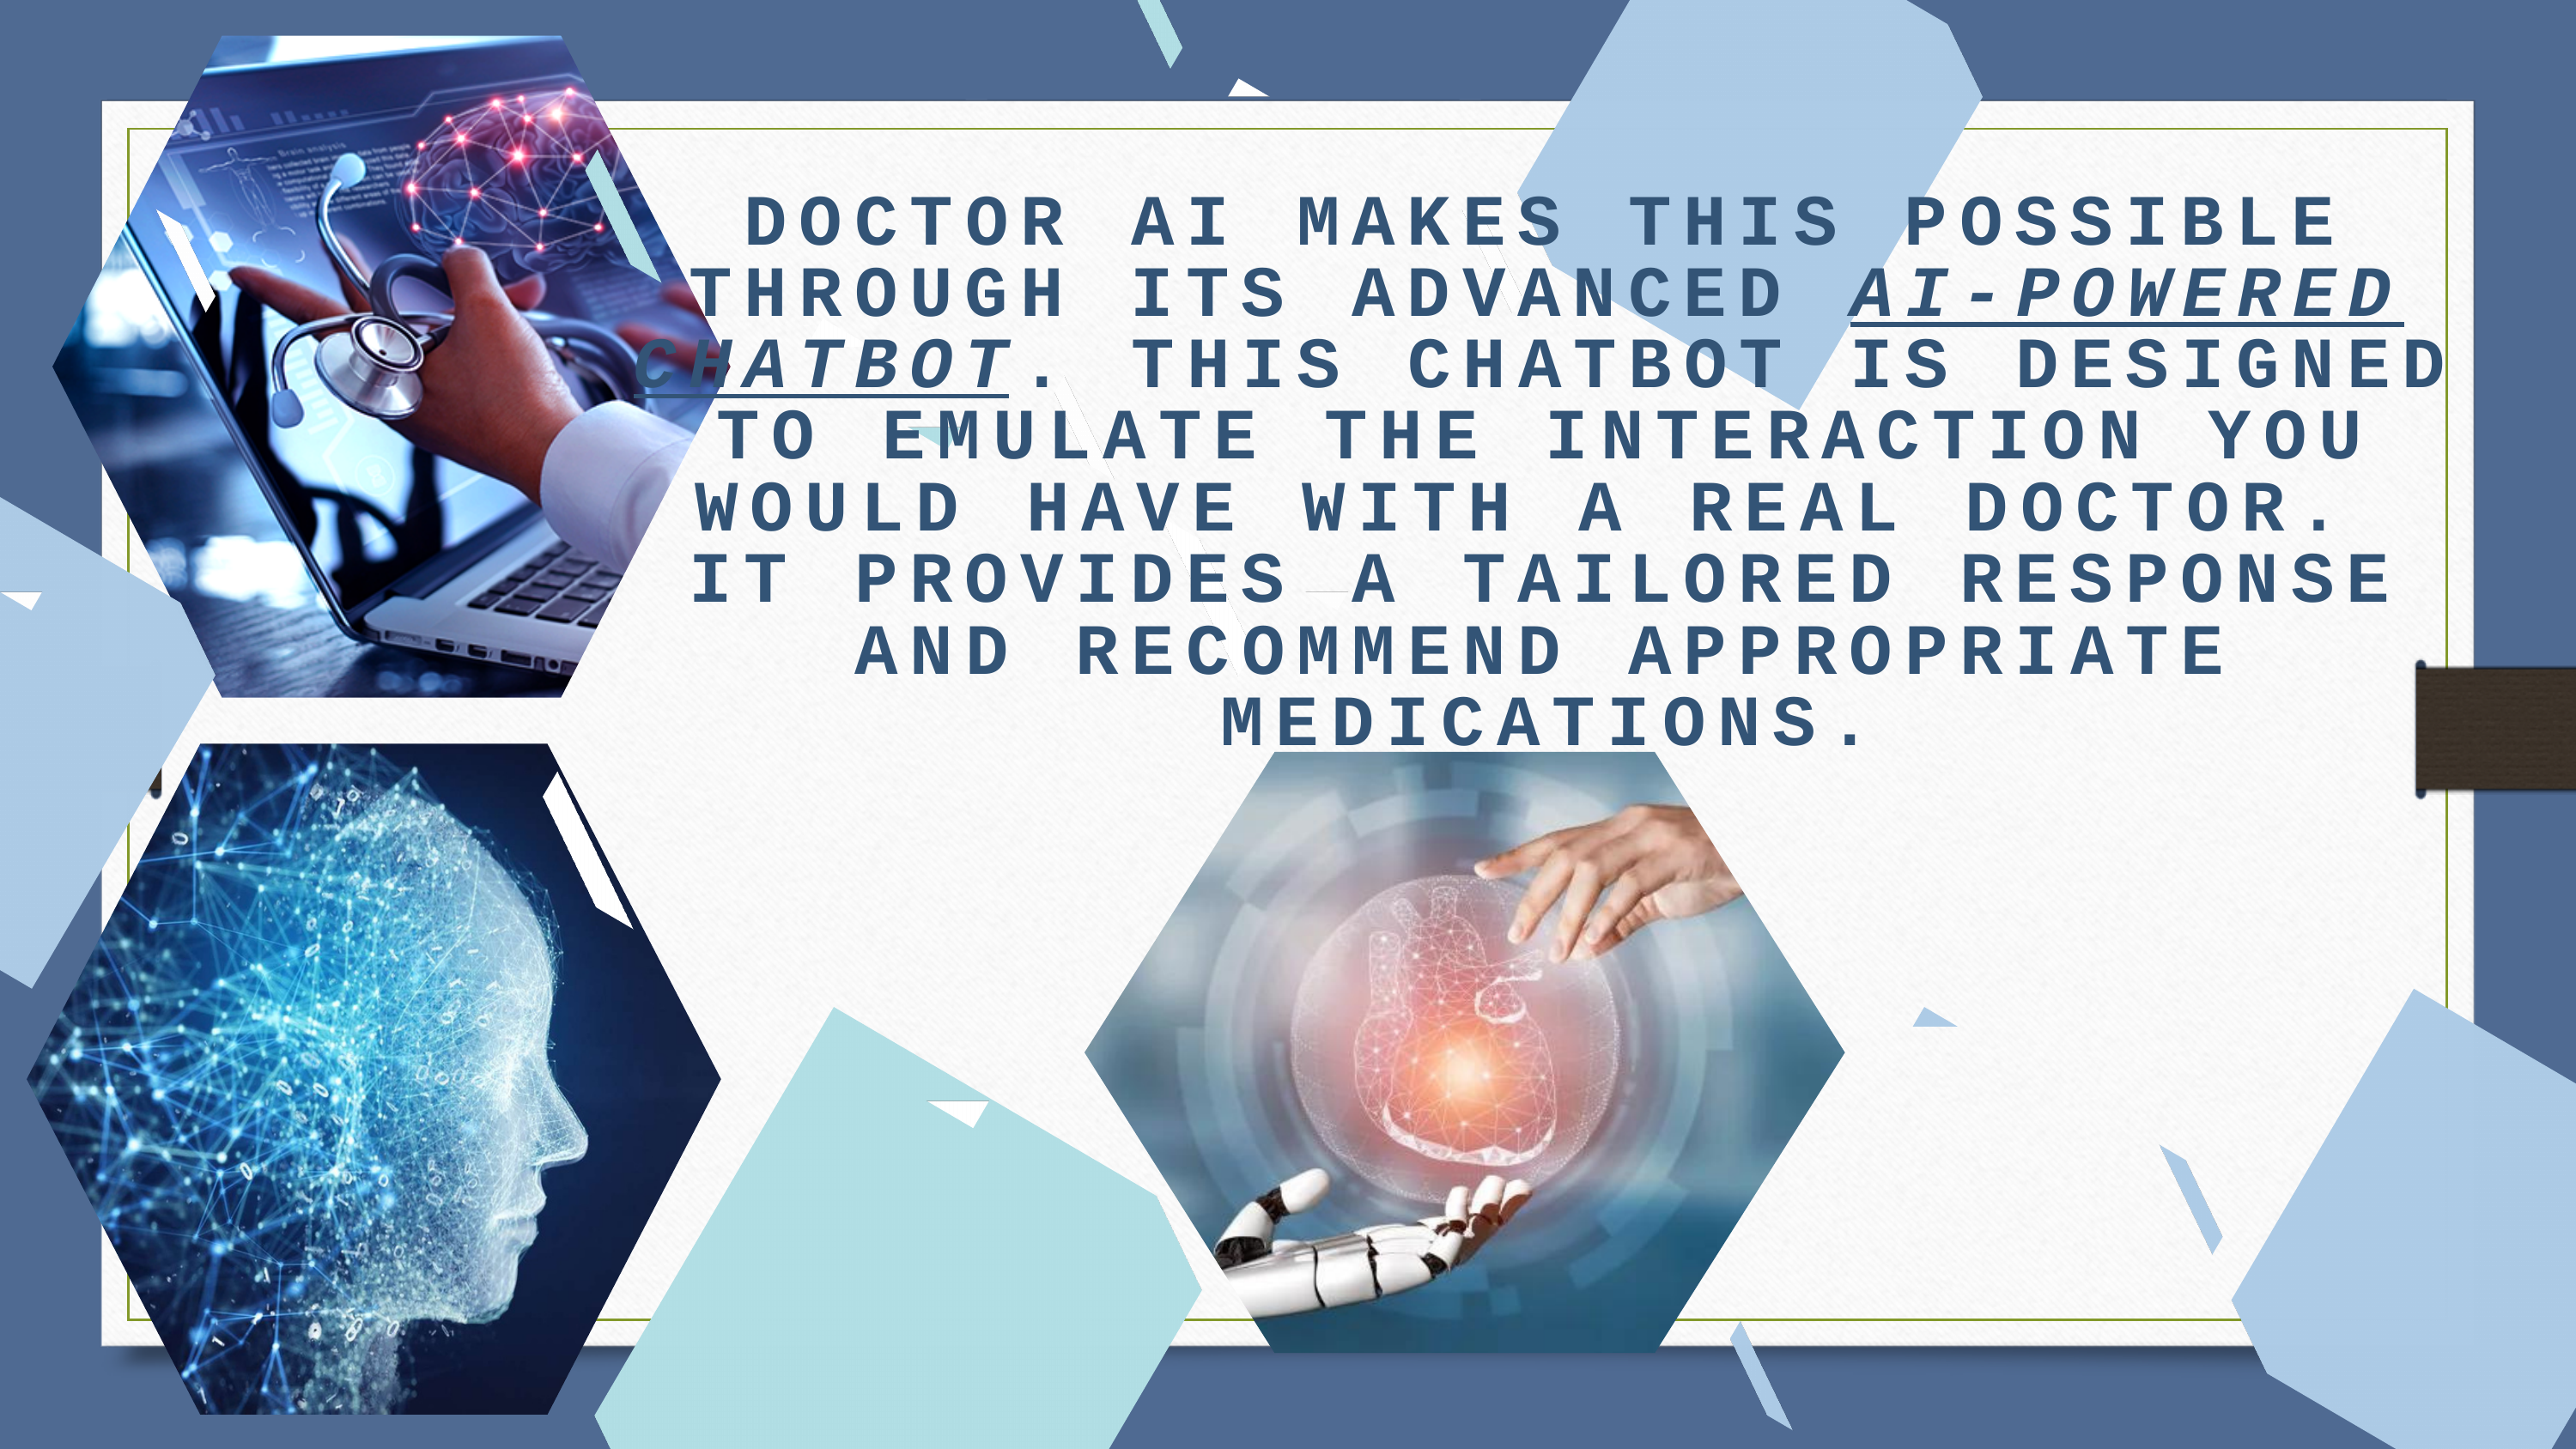

DOCTOR AI MAKES THIS POSSIBLE THROUGH ITS ADVANCED AI-POWERED CHATBOT. THIS CHATBOT IS DESIGNED TO EMULATE THE INTERACTION YOU WOULD HAVE WITH A REAL DOCTOR.
IT PROVIDES A TAILORED RESPONSE AND RECOMMEND APPROPRIATE MEDICATIONS.